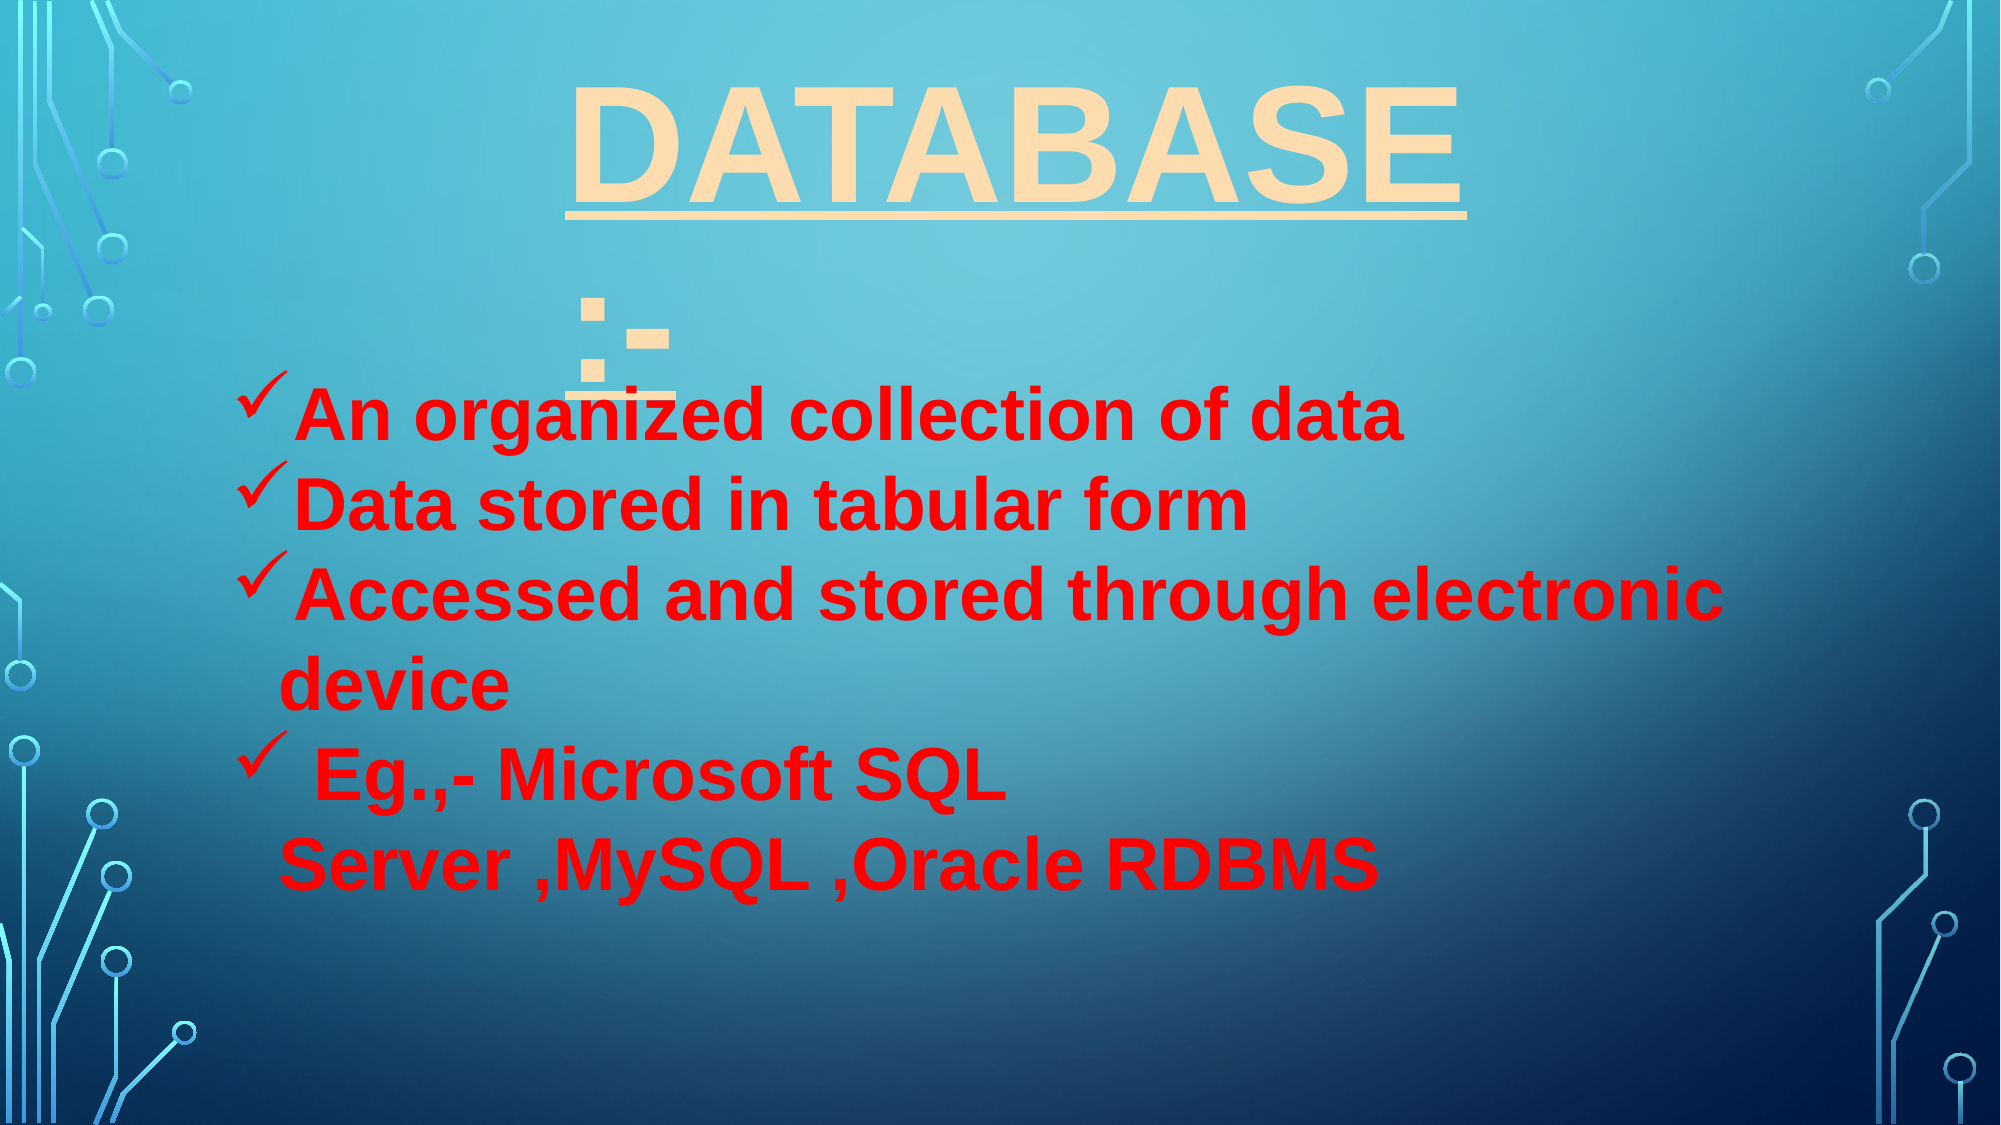

# DATABASE :-
An organized collection of data
Data stored in tabular form
Accessed and stored through electronic device
 Eg.,- Microsoft SQL Server ,MySQL ,Oracle RDBMS